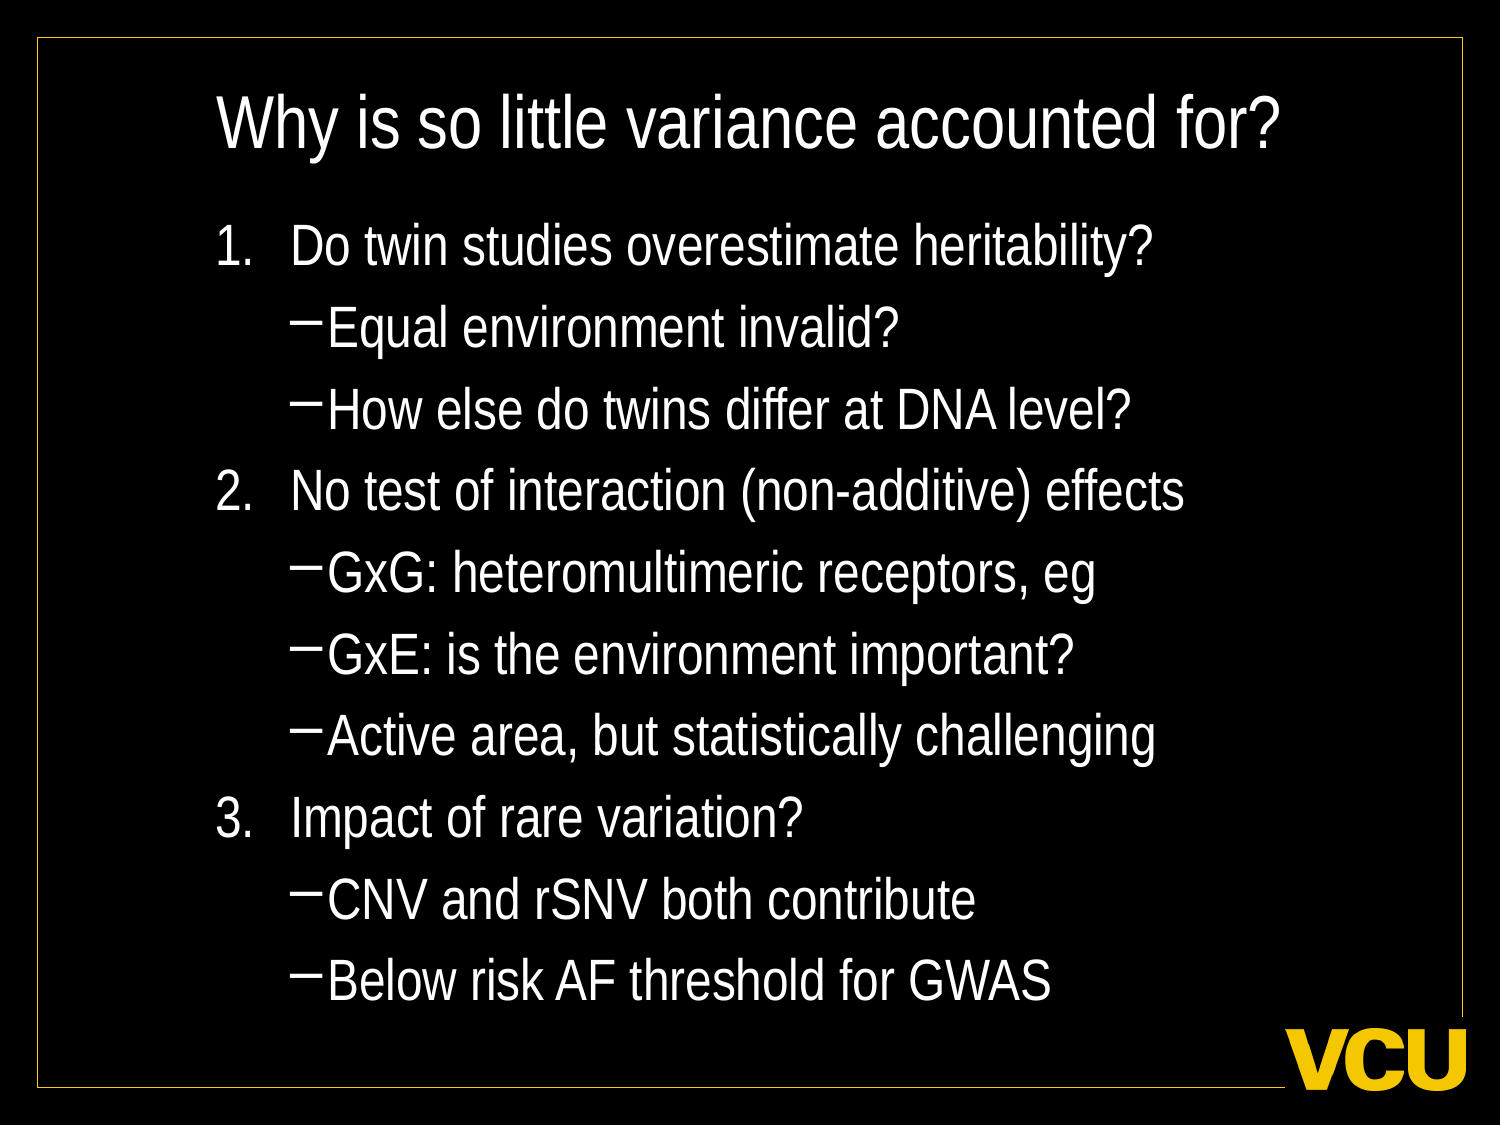

# Why is so little variance accounted for?
Do twin studies overestimate heritability?
Equal environment invalid?
How else do twins differ at DNA level?
No test of interaction (non-additive) effects
GxG: heteromultimeric receptors, eg
GxE: is the environment important?
Active area, but statistically challenging
Impact of rare variation?
CNV and rSNV both contribute
Below risk AF threshold for GWAS